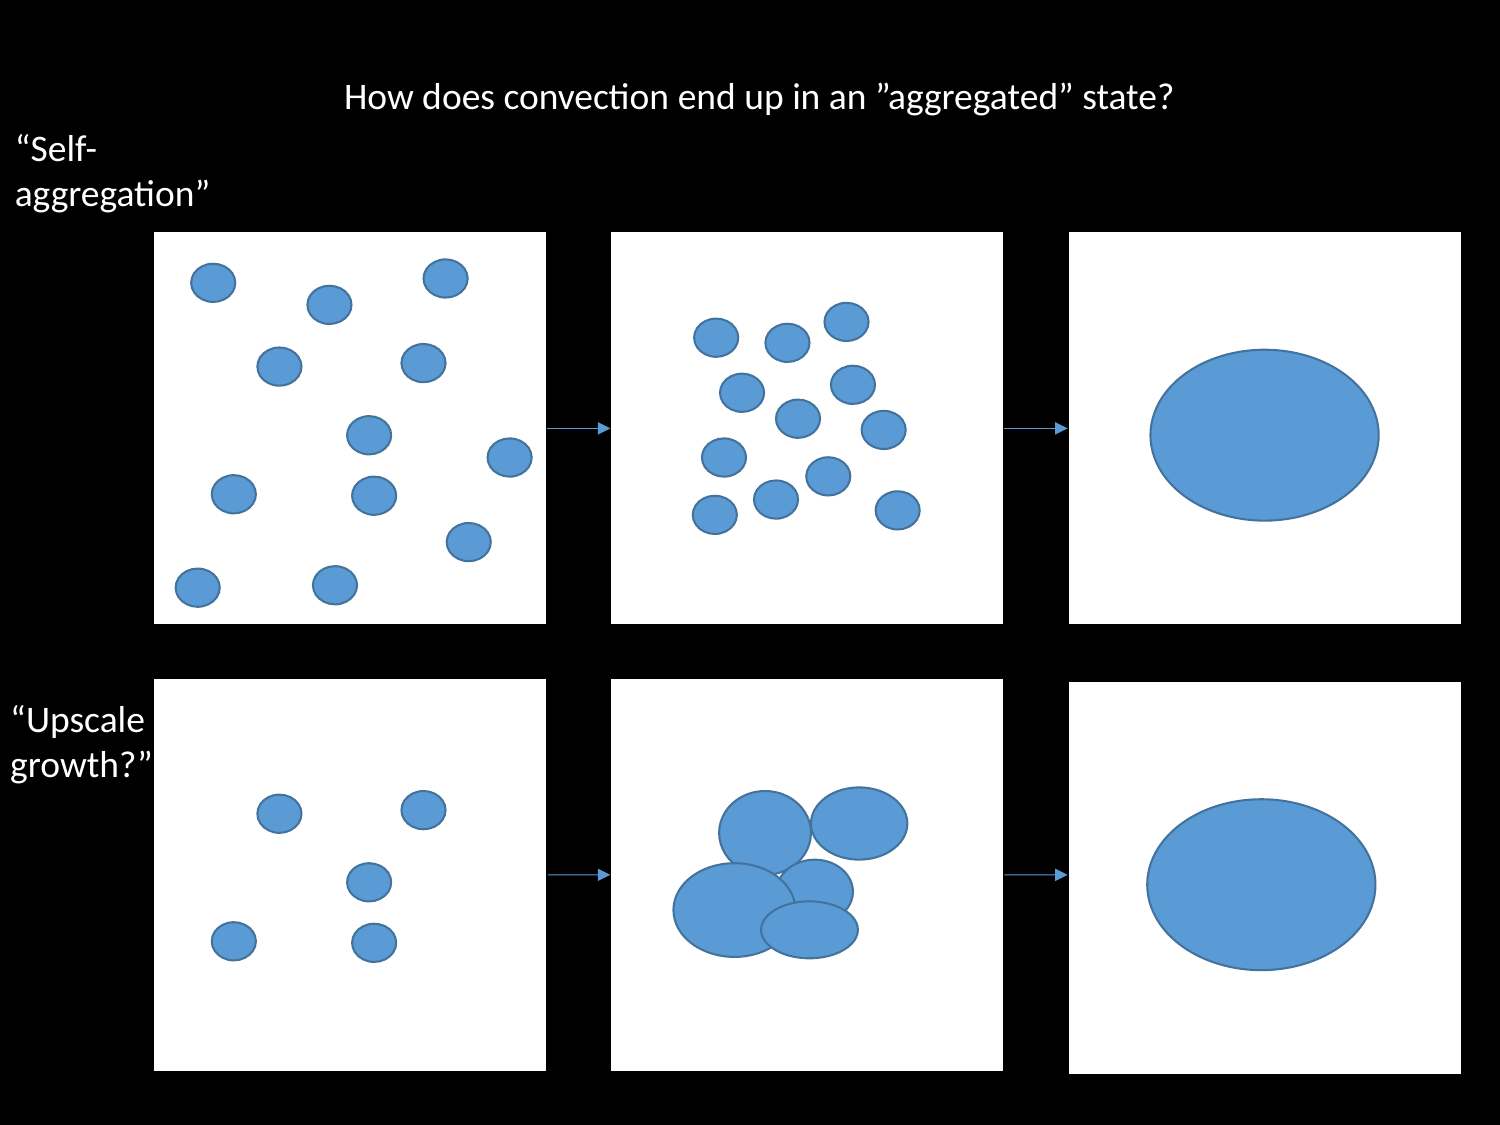

How does convection end up in an ”aggregated” state?
“Self-aggregation”

“Upscale growth?”